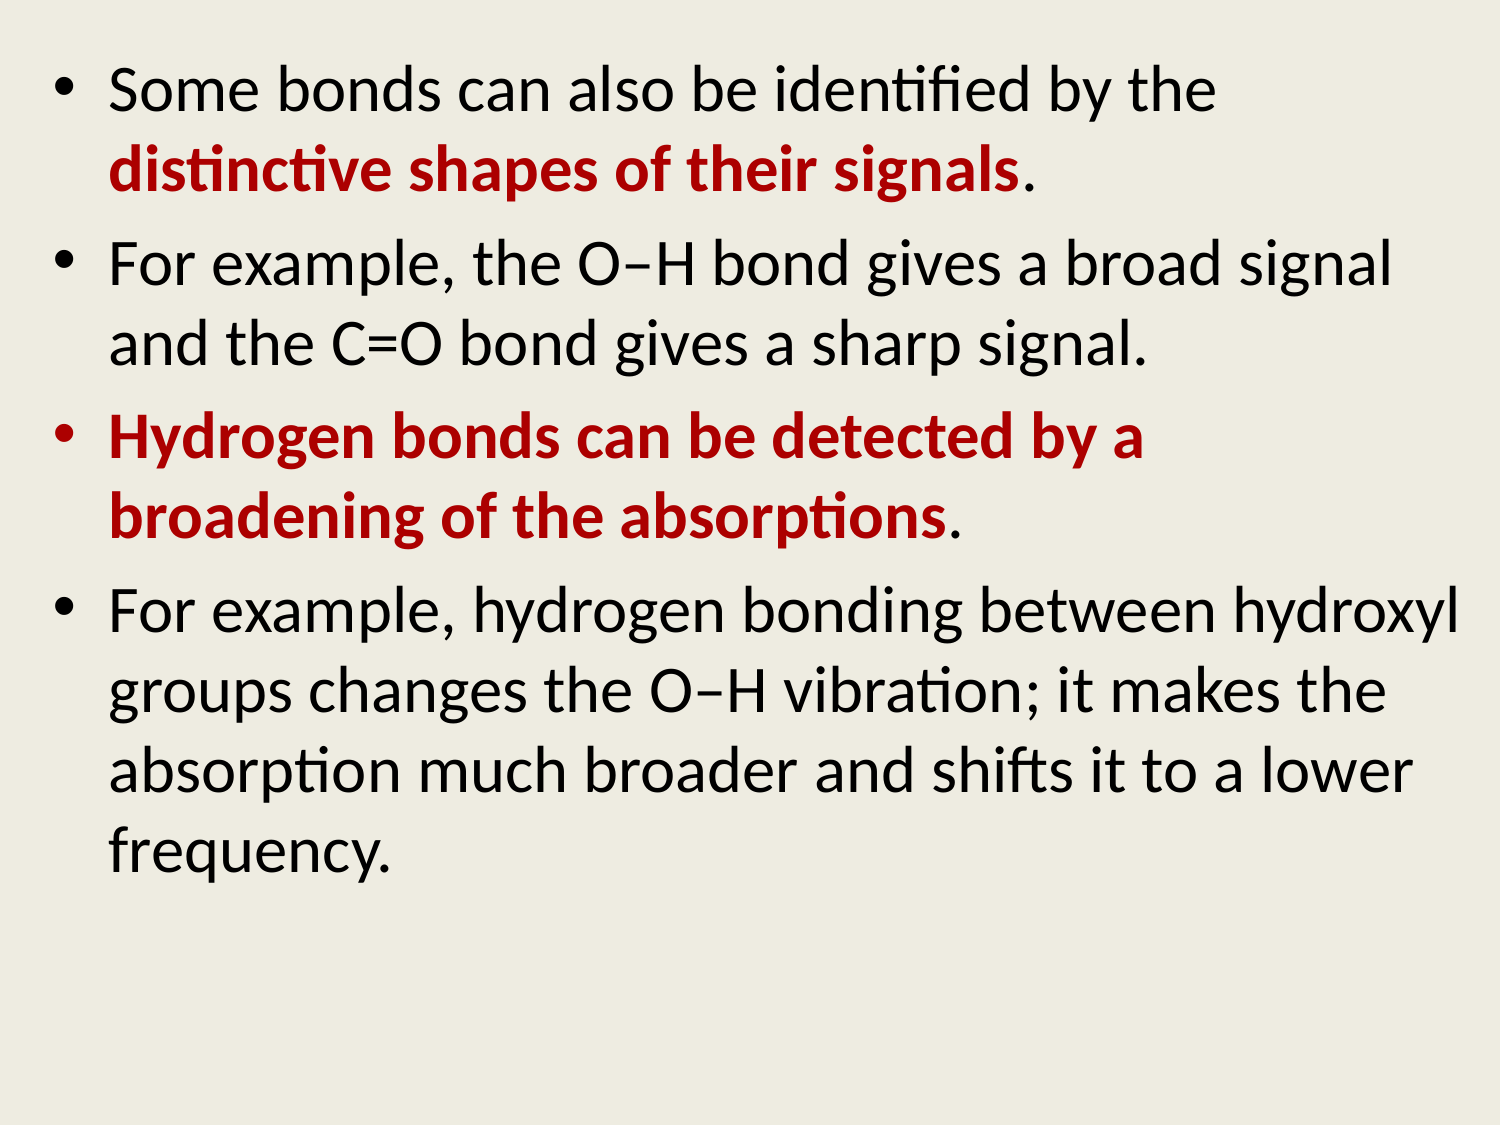

Some bonds can also be identified by the distinctive shapes of their signals.
For example, the O–H bond gives a broad signal and the C=O bond gives a sharp signal.
Hydrogen bonds can be detected by a broadening of the absorptions.
For example, hydrogen bonding between hydroxyl groups changes the O–H vibration; it makes the absorption much broader and shifts it to a lower frequency.